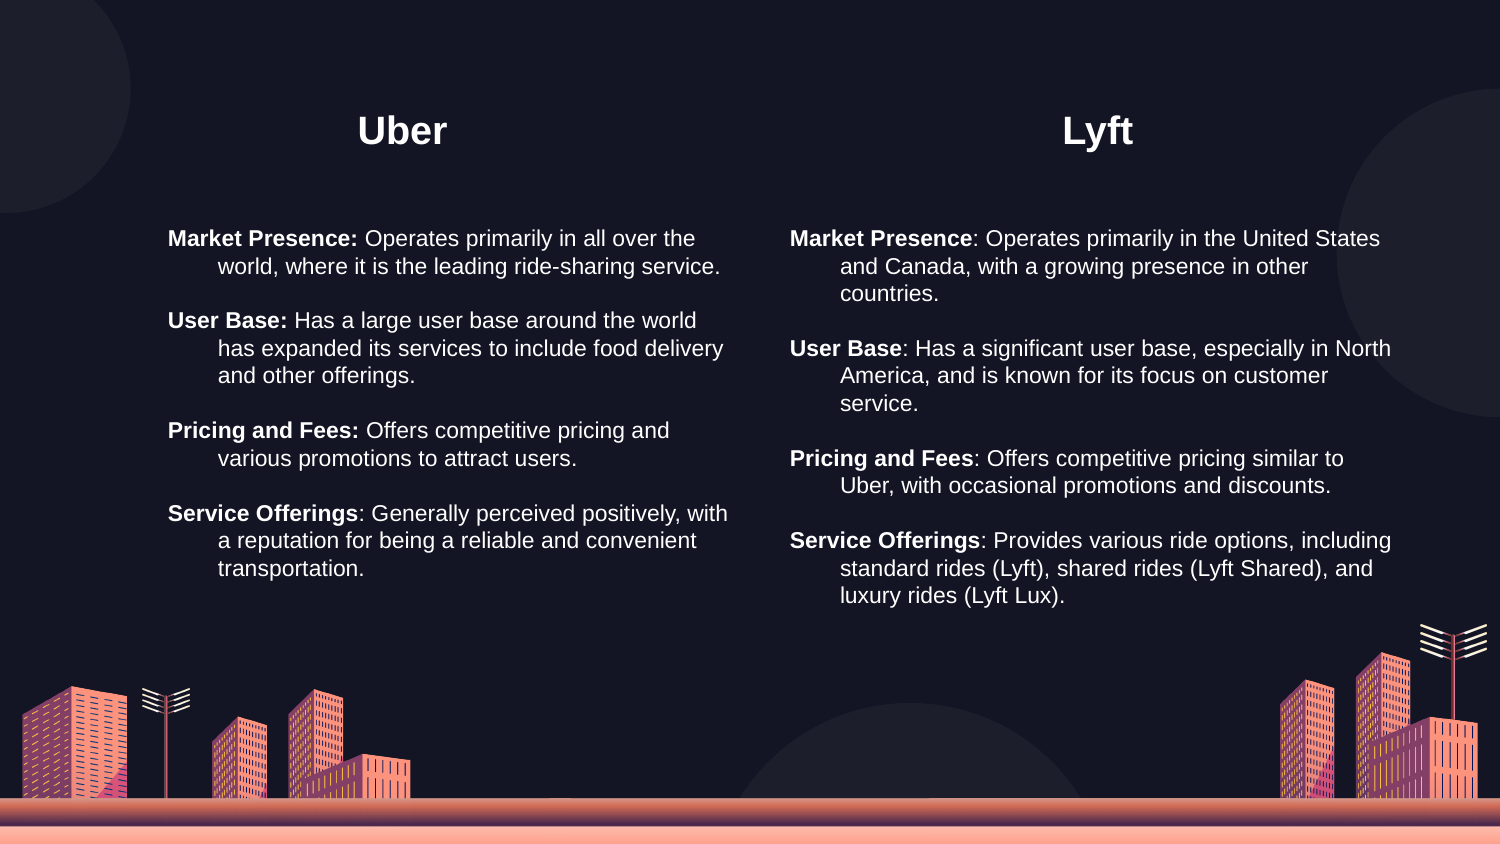

Uber
Lyft
Market Presence: Operates primarily in all over the  world, where it is the leading ride-sharing service.

User Base: Has a large user base around the world has expanded its services to include food delivery and other offerings.

Pricing and Fees: Offers competitive pricing and various promotions to attract users.

Service Offerings: Generally perceived positively, with a reputation for being a reliable and convenient transportation.

Market Presence: Operates primarily in the United States and Canada, with a growing presence in other countries.

User Base: Has a significant user base, especially in North America, and is known for its focus on customer service.

Pricing and Fees: Offers competitive pricing similar to Uber, with occasional promotions and discounts.

Service Offerings: Provides various ride options, including standard rides (Lyft), shared rides (Lyft Shared), and luxury rides (Lyft Lux).